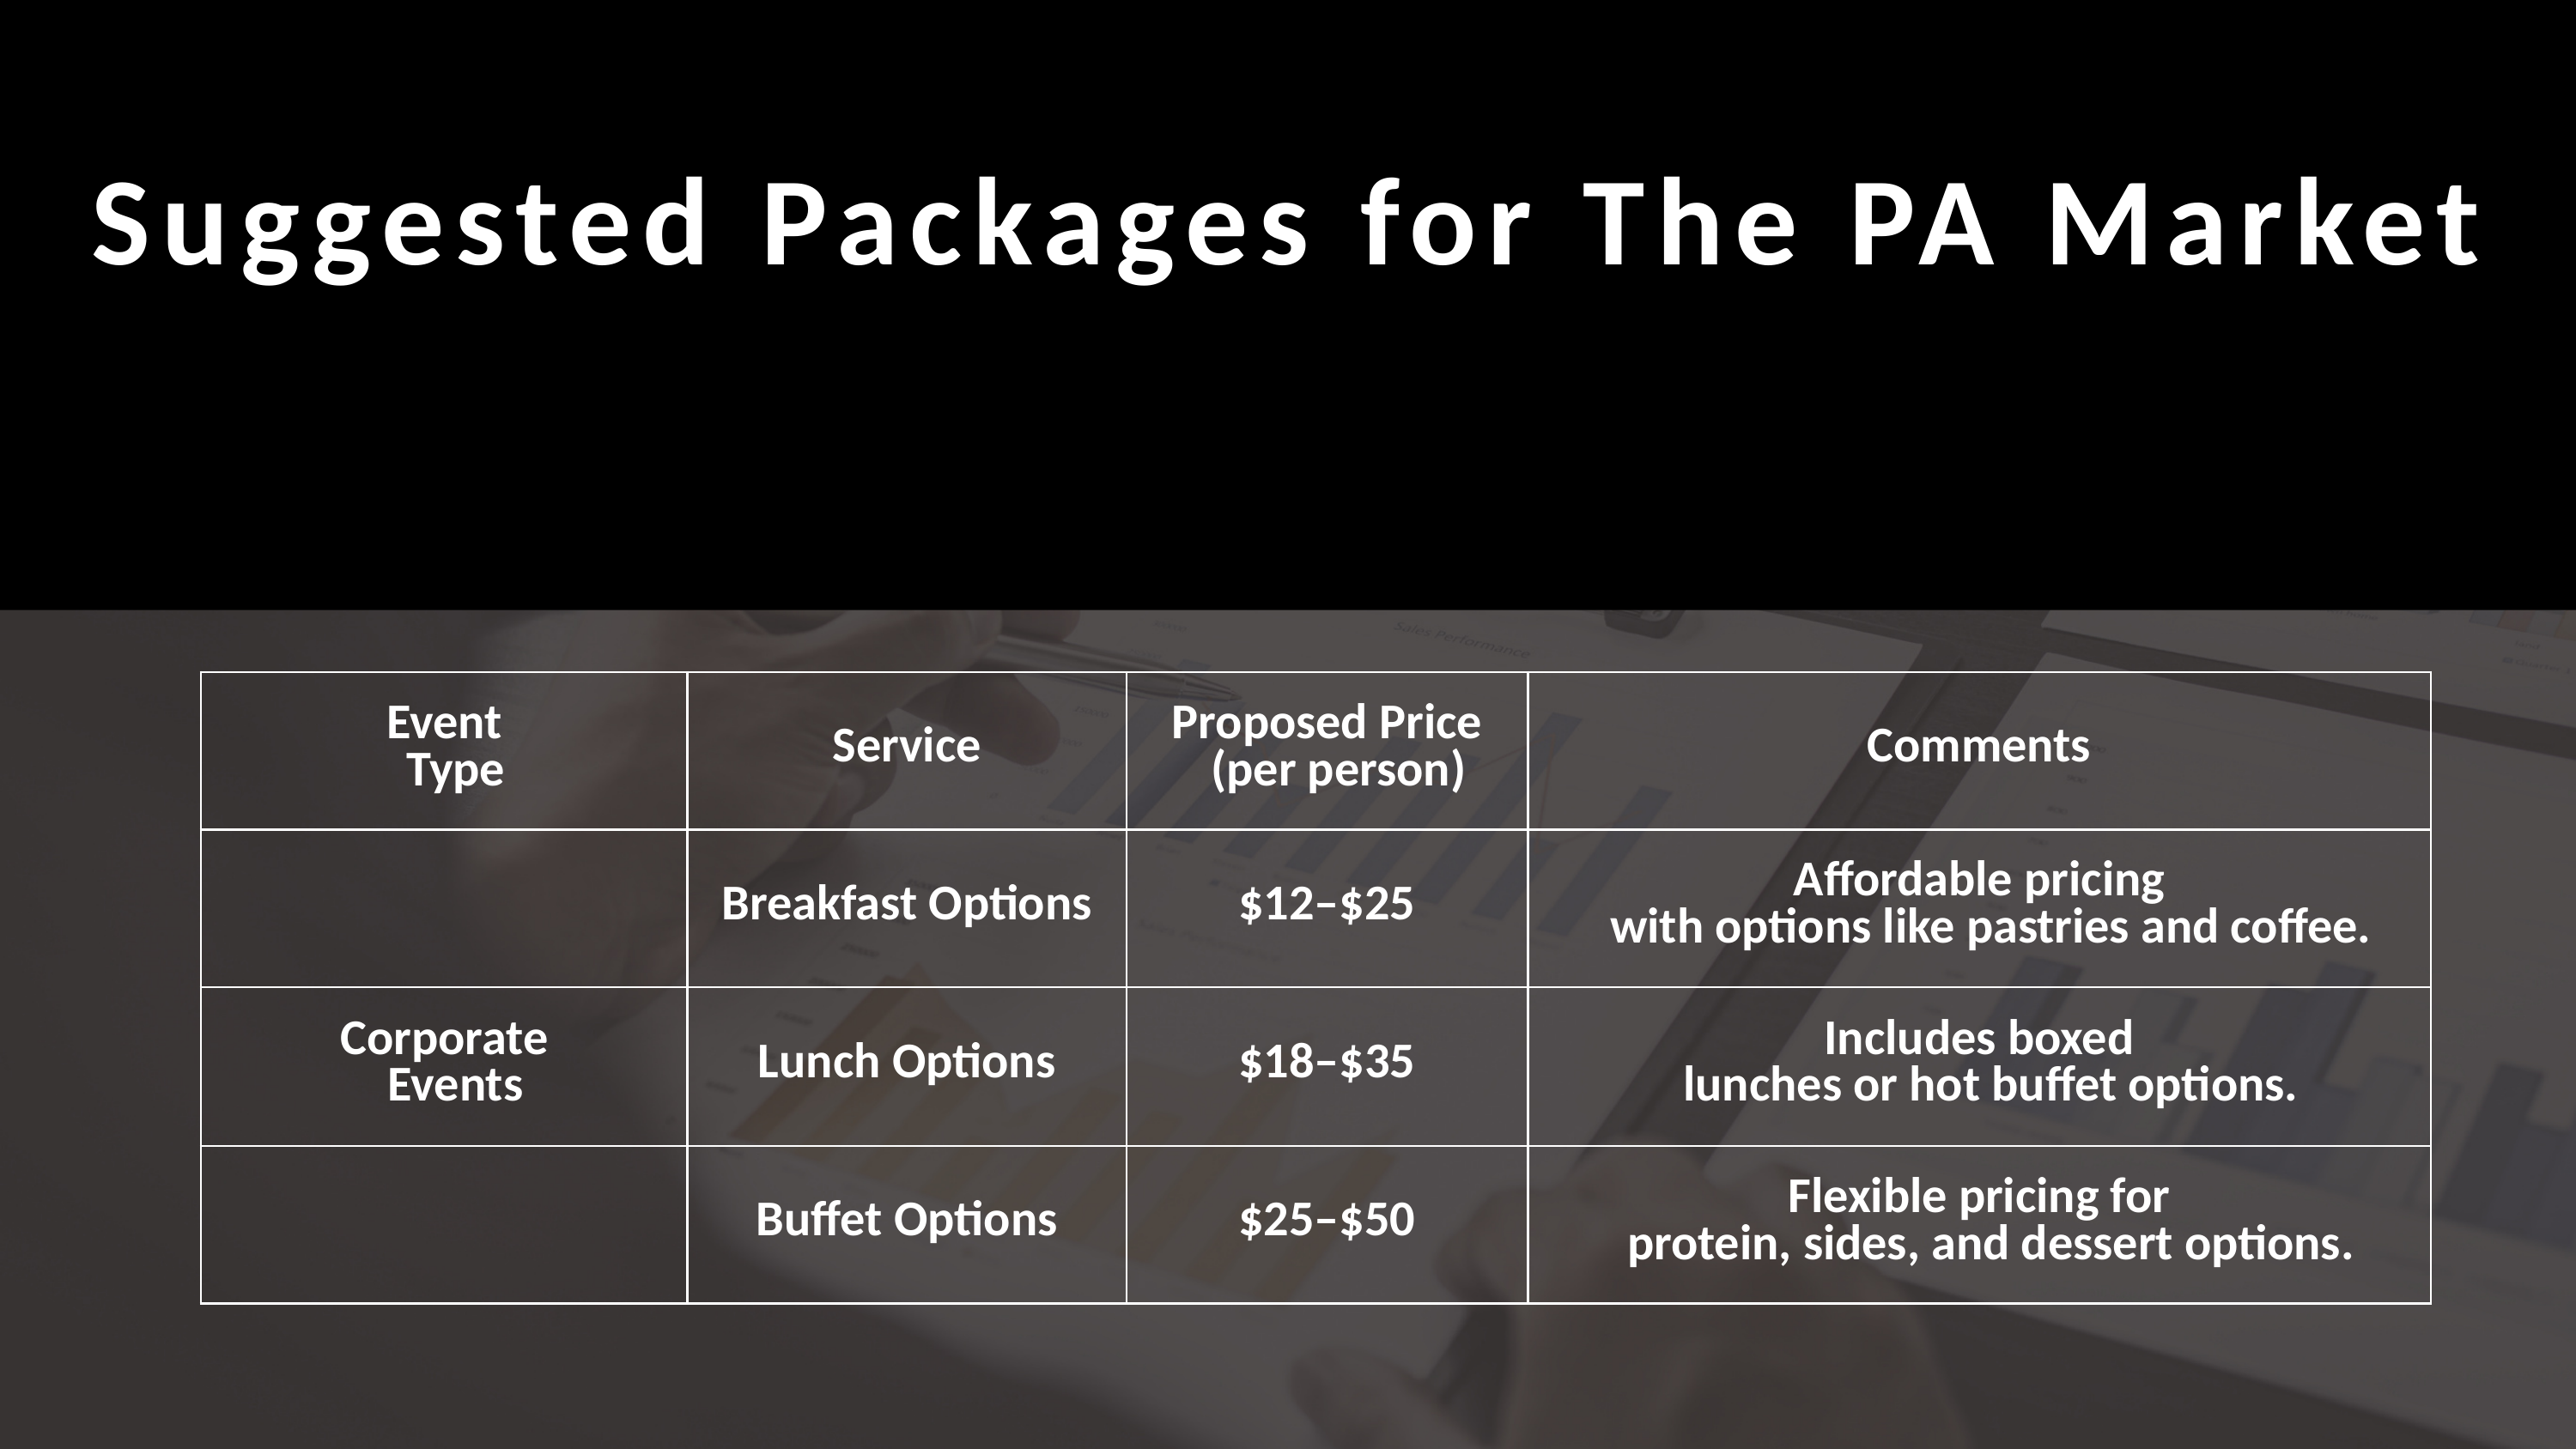

Suggested Packages for The PA Market
| Event Type | Service | Proposed Price (per person) | Comments |
| --- | --- | --- | --- |
|  | Breakfast Options | $12–$25 | Affordable pricing with options like pastries and coffee. |
| Corporate Events | Lunch Options | $18–$35 | Includes boxed lunches or hot buffet options. |
|  | Buffet Options | $25–$50 | Flexible pricing for protein, sides, and dessert options. |